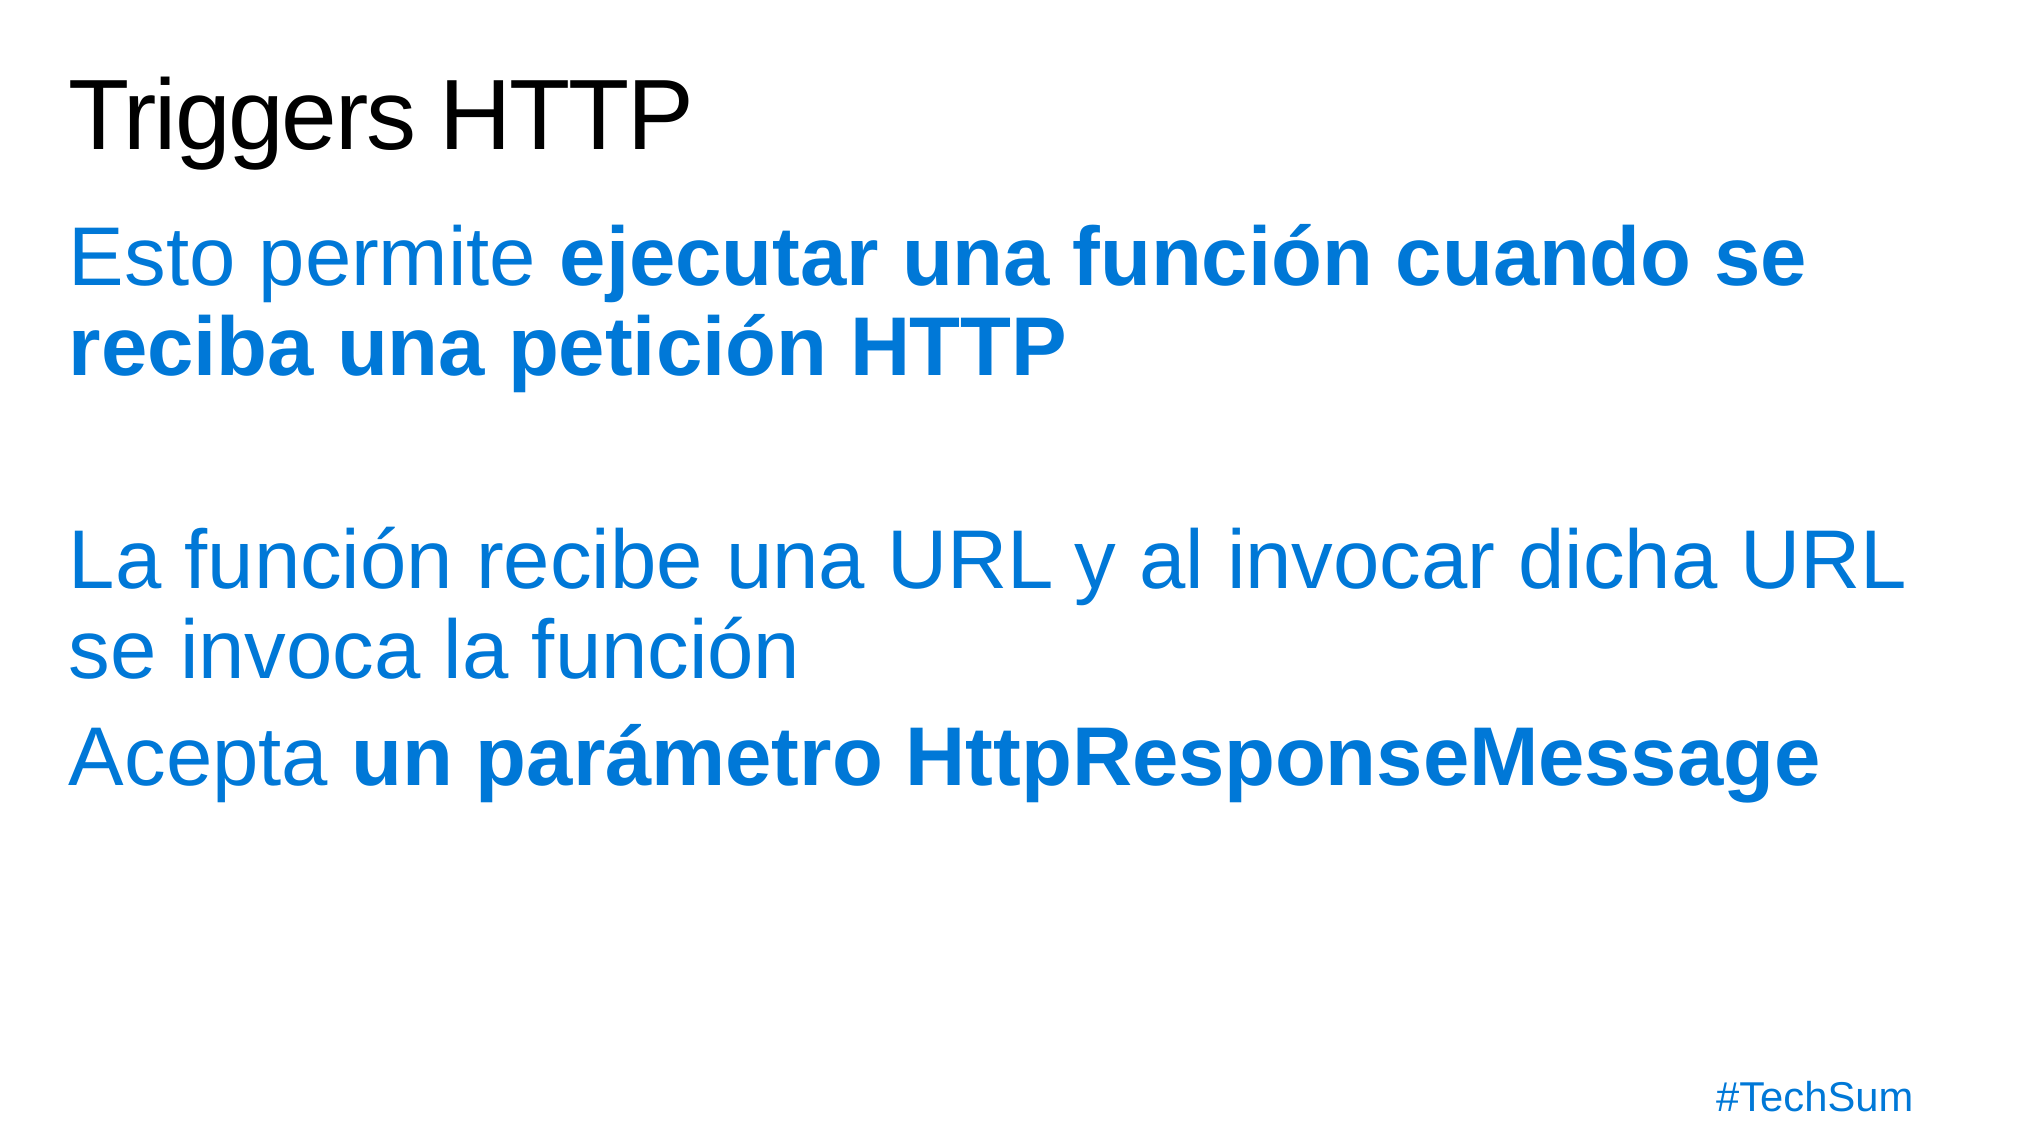

# Triggers HTTP
Esto permite ejecutar una función cuando se reciba una petición HTTP

La función recibe una URL y al invocar dicha URL se invoca la función
Acepta un parámetro HttpResponseMessage